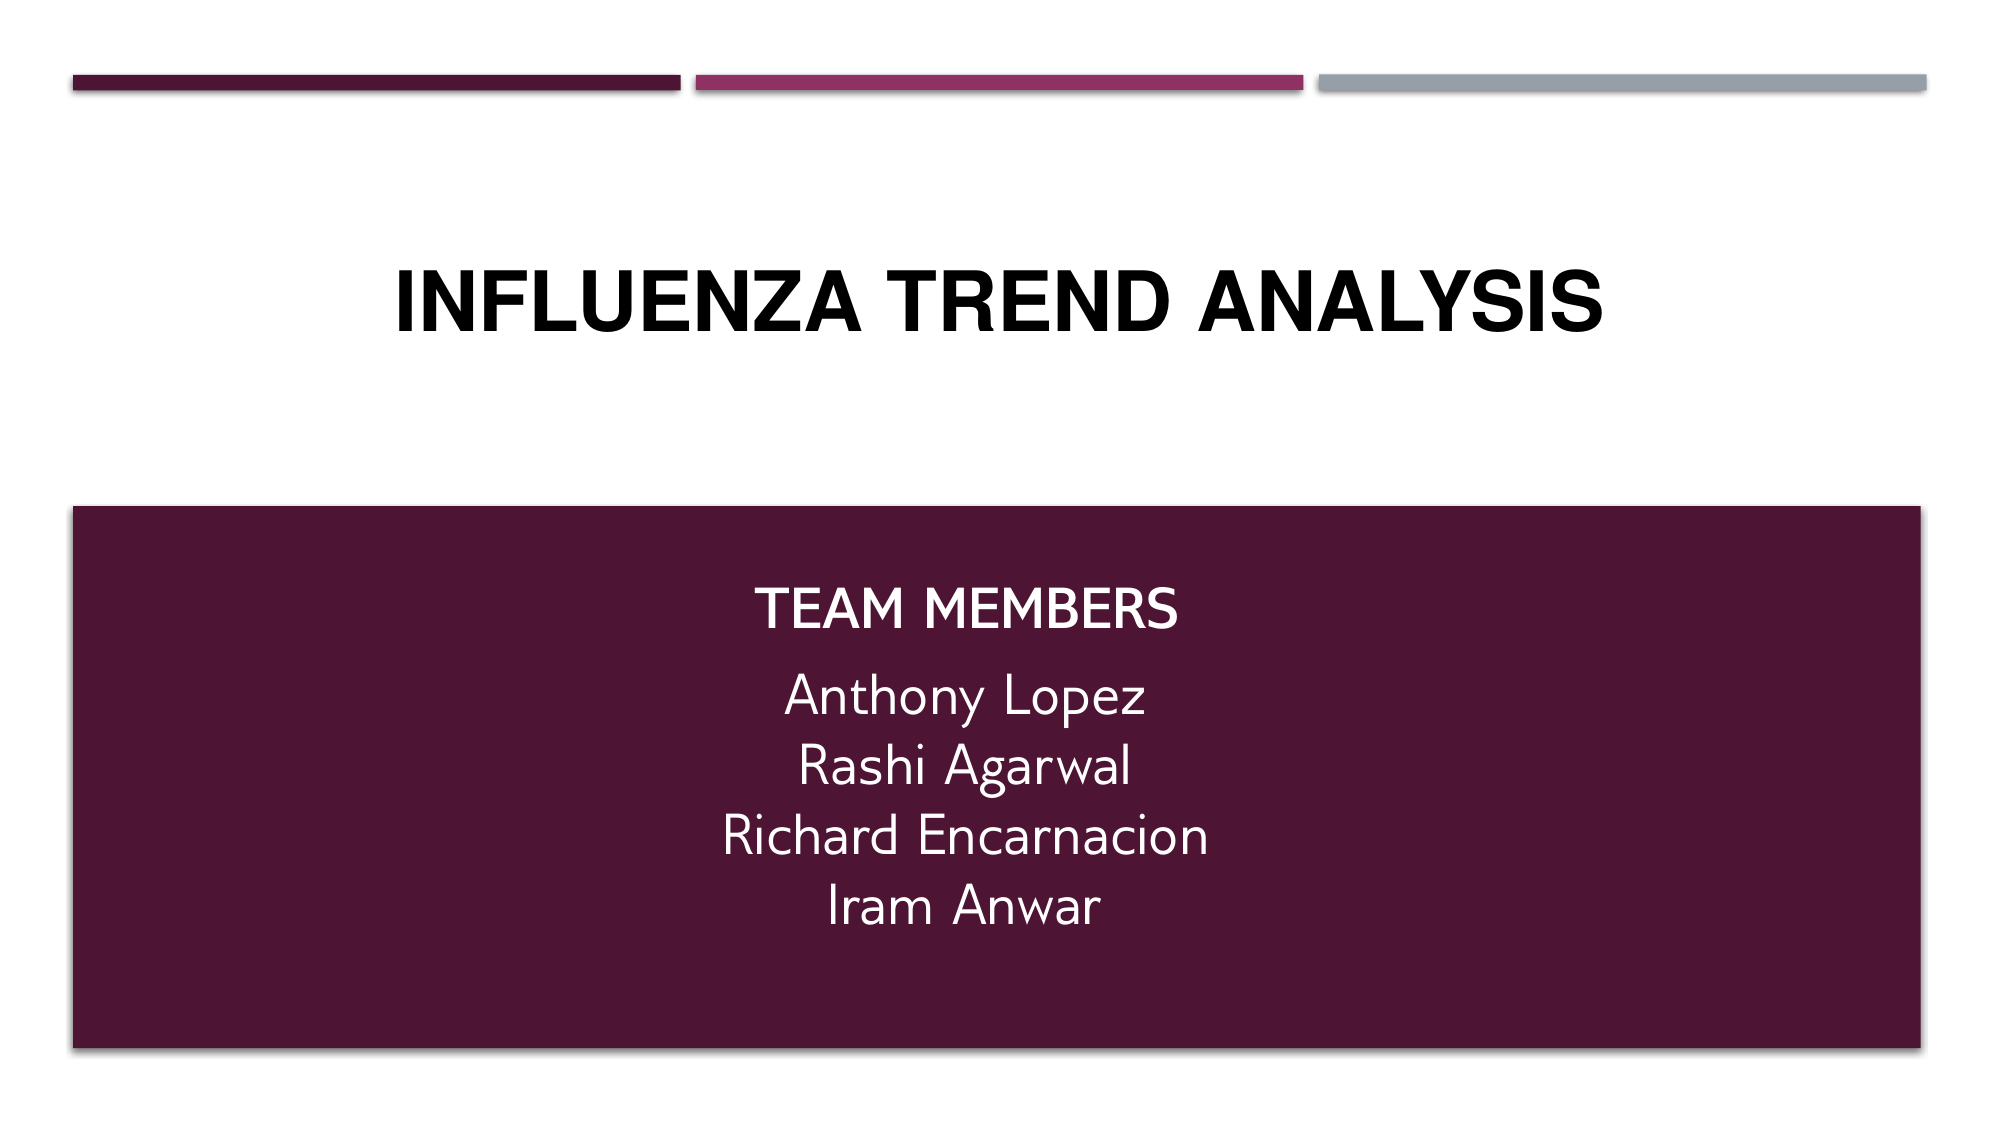

Influenza Trend Analysis
TEAM MEMBERS
Anthony Lopez
Rashi Agarwal
Richard Encarnacion
Iram Anwar